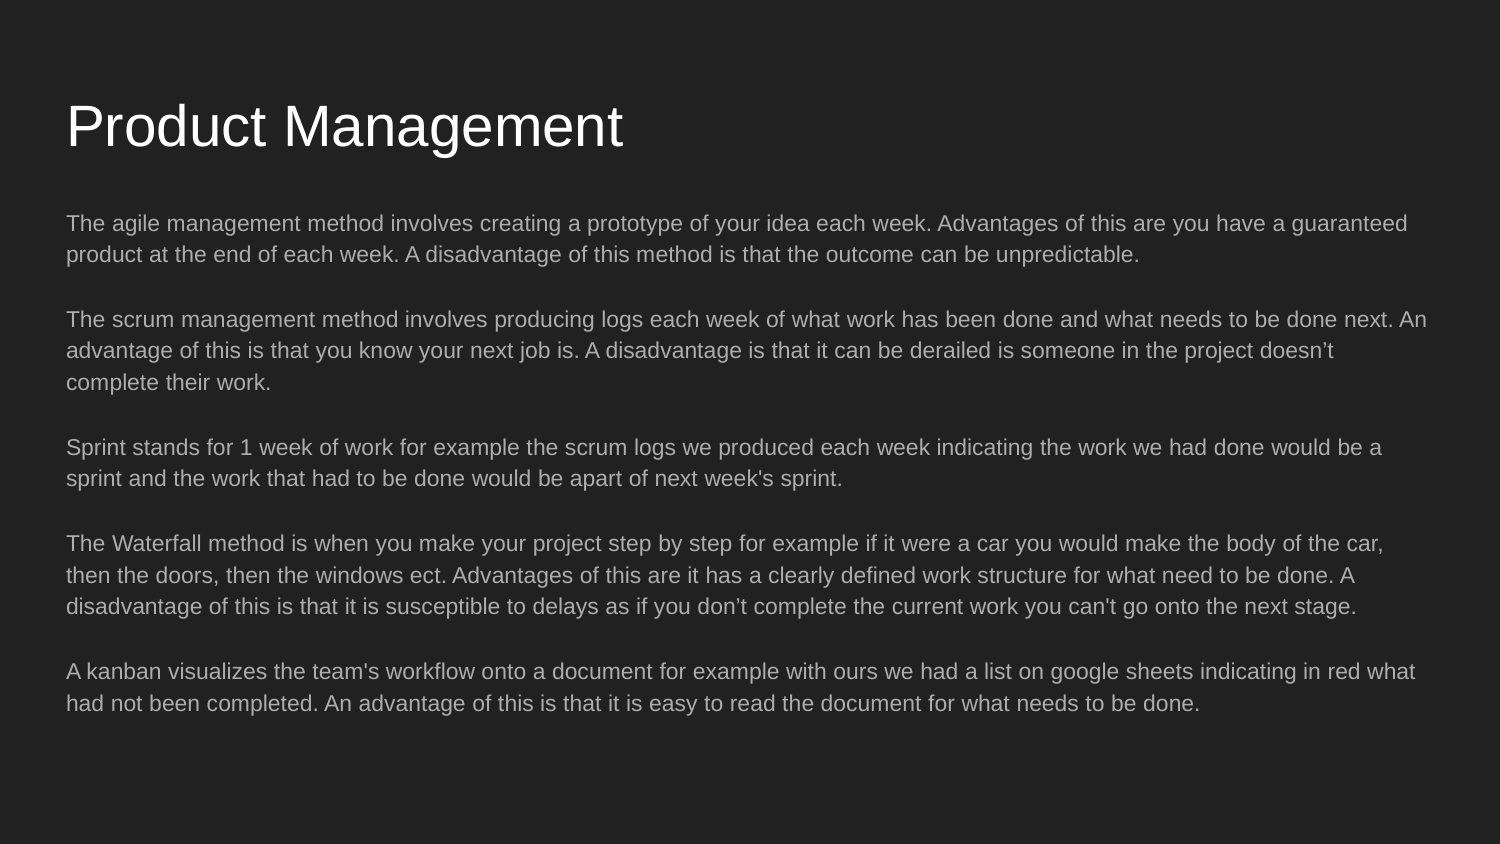

# Product Management
The agile management method involves creating a prototype of your idea each week. Advantages of this are you have a guaranteed product at the end of each week. A disadvantage of this method is that the outcome can be unpredictable.
The scrum management method involves producing logs each week of what work has been done and what needs to be done next. An advantage of this is that you know your next job is. A disadvantage is that it can be derailed is someone in the project doesn’t complete their work.
Sprint stands for 1 week of work for example the scrum logs we produced each week indicating the work we had done would be a sprint and the work that had to be done would be apart of next week's sprint.
The Waterfall method is when you make your project step by step for example if it were a car you would make the body of the car, then the doors, then the windows ect. Advantages of this are it has a clearly defined work structure for what need to be done. A disadvantage of this is that it is susceptible to delays as if you don’t complete the current work you can't go onto the next stage.
A kanban visualizes the team's workflow onto a document for example with ours we had a list on google sheets indicating in red what had not been completed. An advantage of this is that it is easy to read the document for what needs to be done.